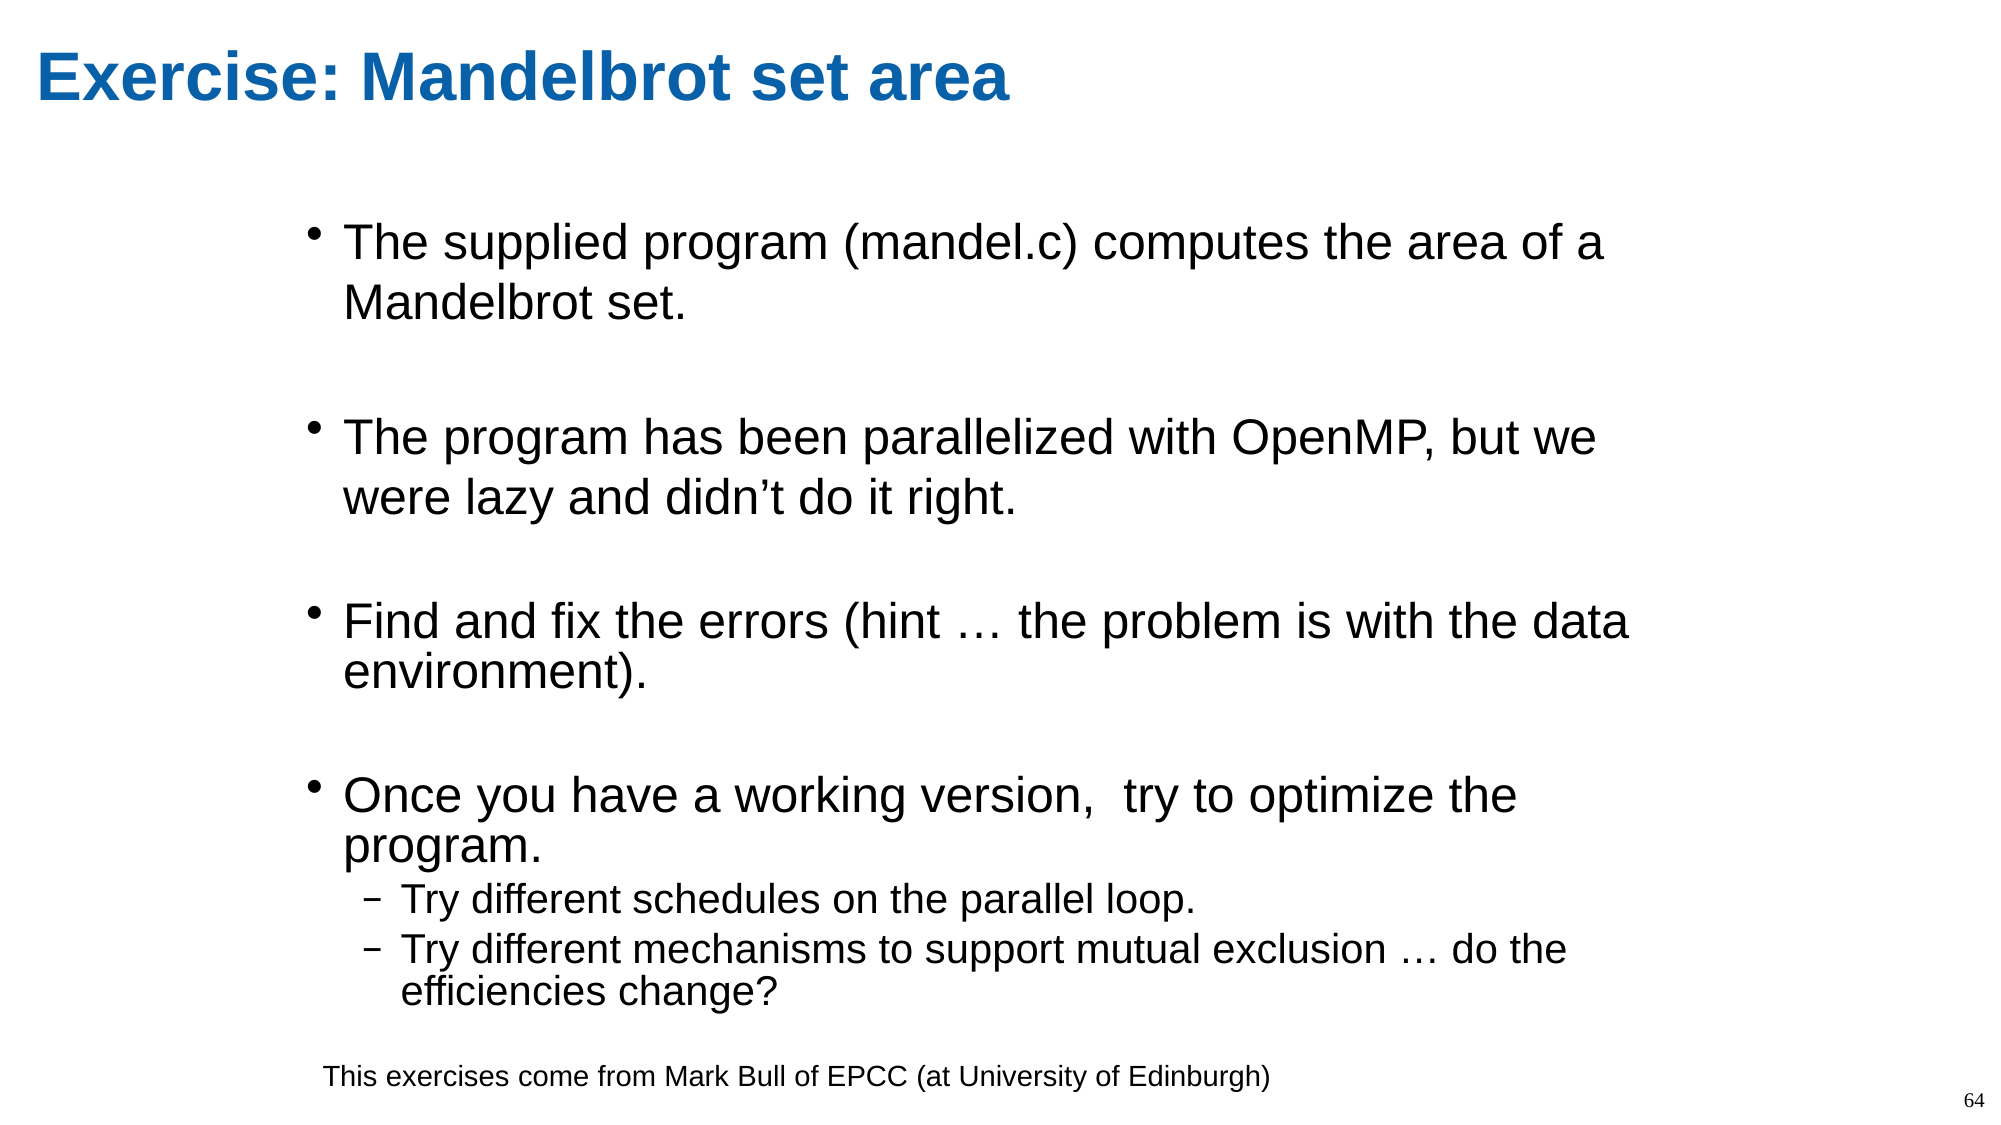

# Exercise: Mandelbrot set area
The supplied program (mandel.c) computes the area of a Mandelbrot set.

The program has been parallelized with OpenMP, but we were lazy and didn’t do it right.

Find and fix the errors (hint … the problem is with the data environment).

Once you have a working version,  try to optimize the program.
Try different schedules on the parallel loop.
Try different mechanisms to support mutual exclusion … do the efficiencies change?
This exercises come from Mark Bull of EPCC (at University of Edinburgh)
64